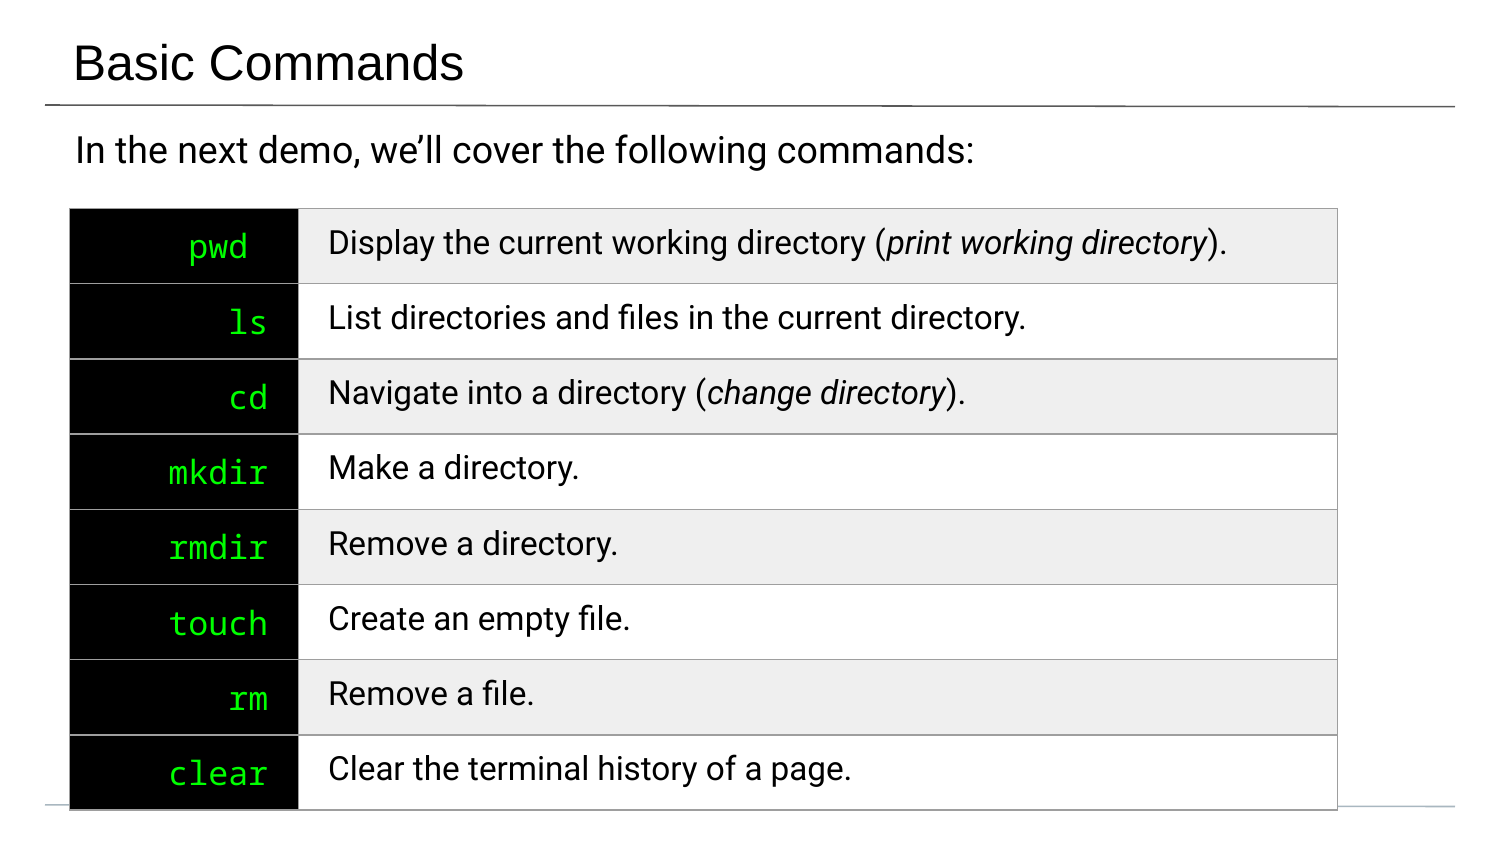

# Basic Commands
In the next demo, we’ll cover the following commands:
| pwd | Display the current working directory (print working directory). |
| --- | --- |
| ls | List directories and files in the current directory. |
| cd | Navigate into a directory (change directory). |
| mkdir | Make a directory. |
| rmdir | Remove a directory. |
| touch | Create an empty file. |
| rm | Remove a file. |
| clear | Clear the terminal history of a page. |